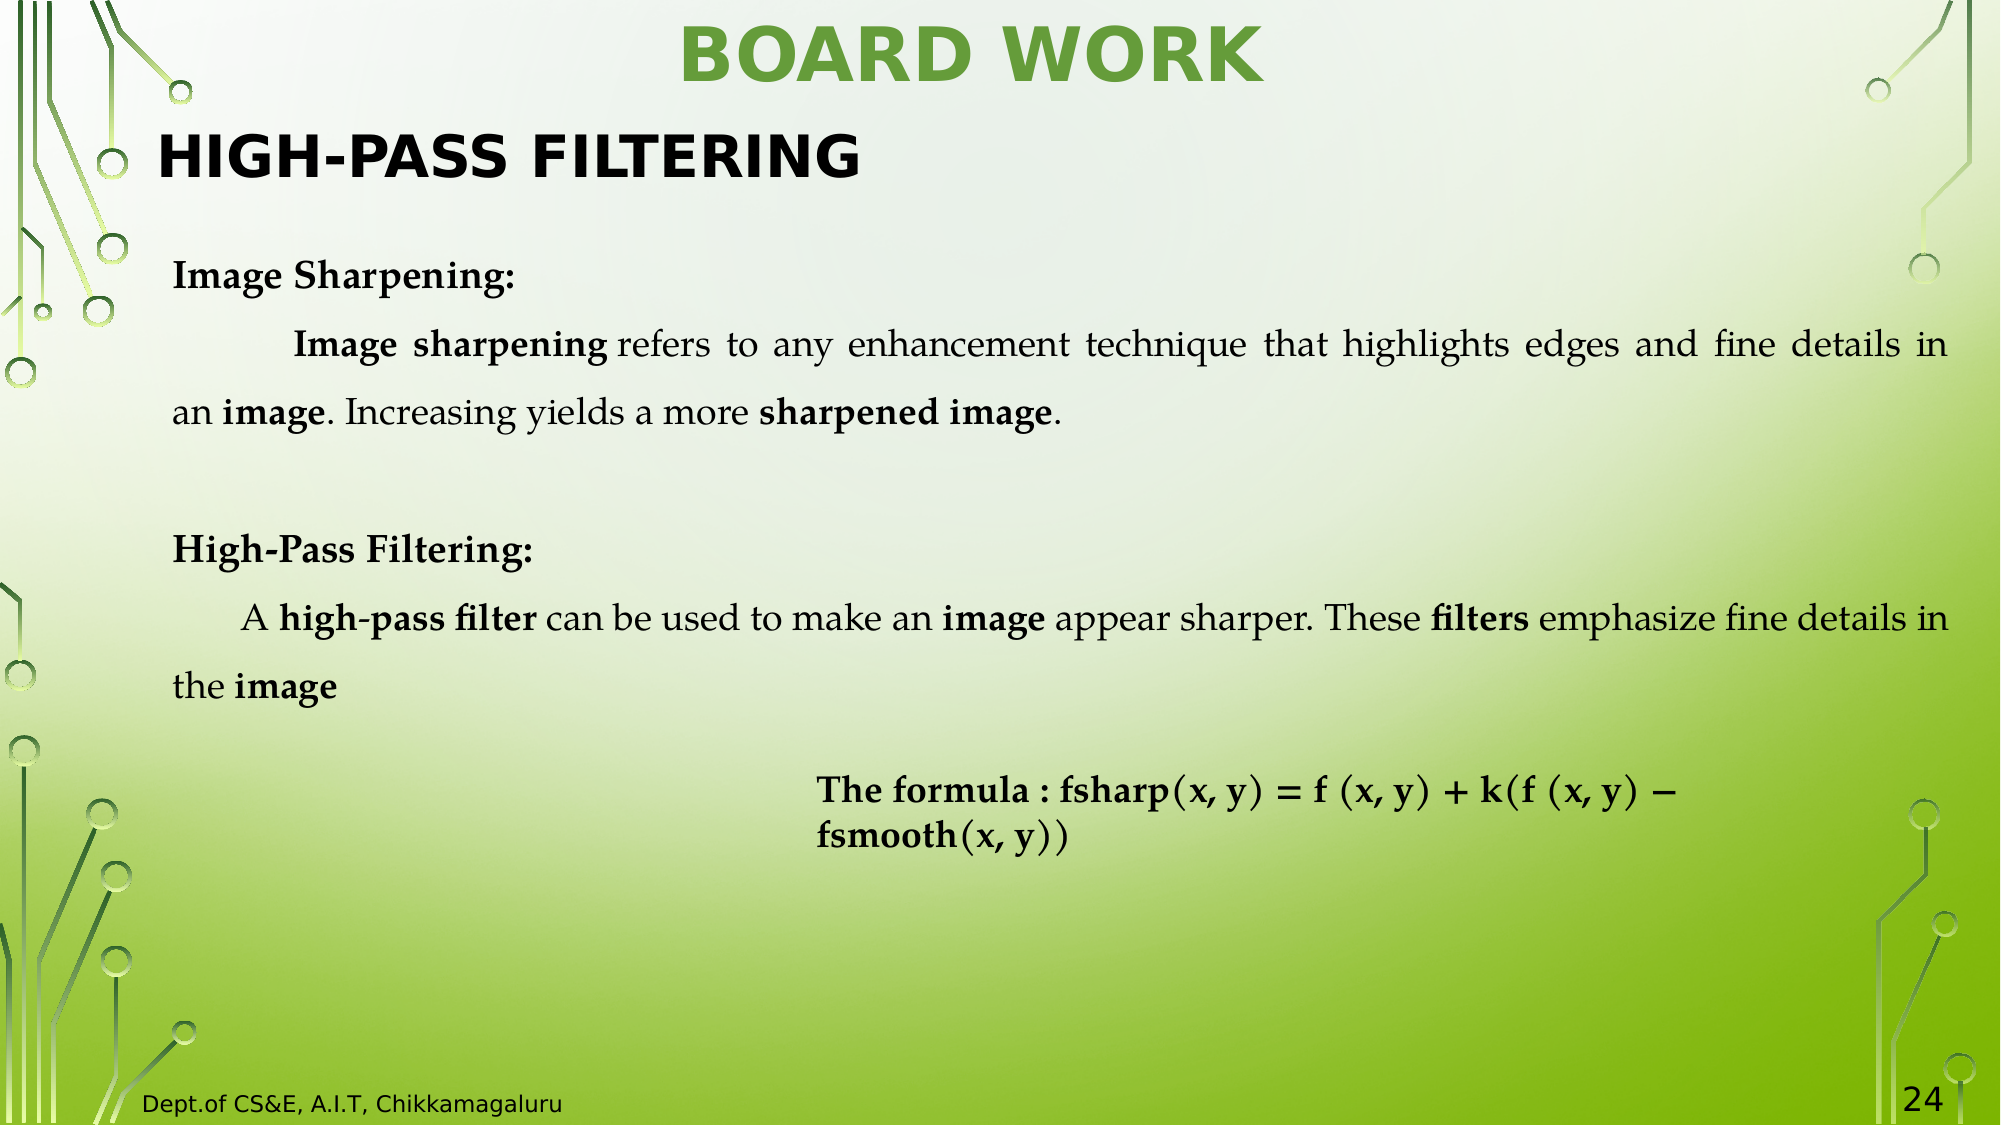

BOARD WORK
HIGH-PASS FILTERING
Image Sharpening:
        Image sharpening refers to any enhancement technique that highlights edges and fine details in an image. Increasing yields a more sharpened image.

High-Pass Filtering:
       A high-pass filter can be used to make an image appear sharper. These filters emphasize fine details in the image

The formula : fsharp(x, y) = f (x, y) + k(f (x, y) − fsmooth(x, y))

24
Dept.of CS&E, A.I.T, Chikkamagaluru